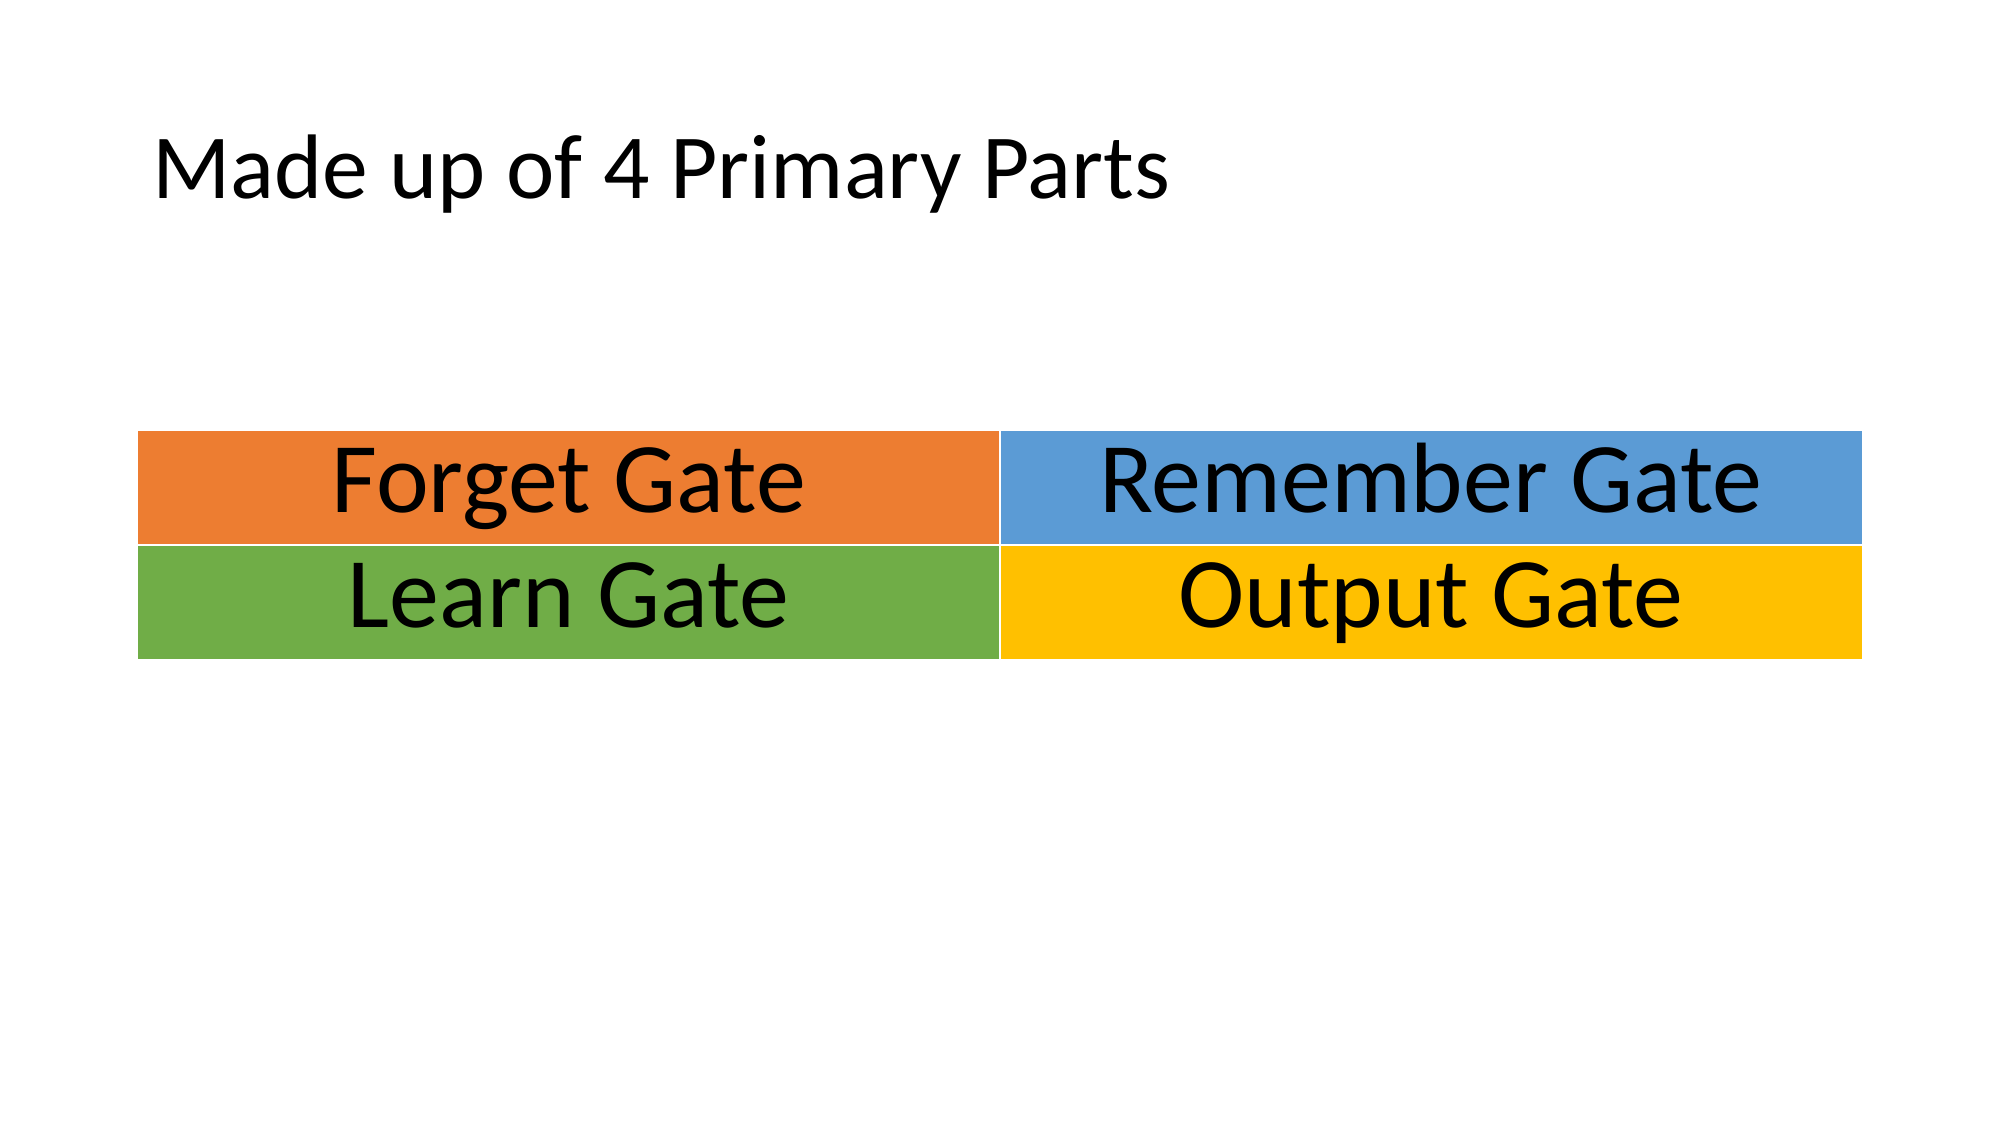

# Made up of 4 Primary Parts
| Forget Gate | Remember Gate |
| --- | --- |
| Learn Gate | Output Gate |